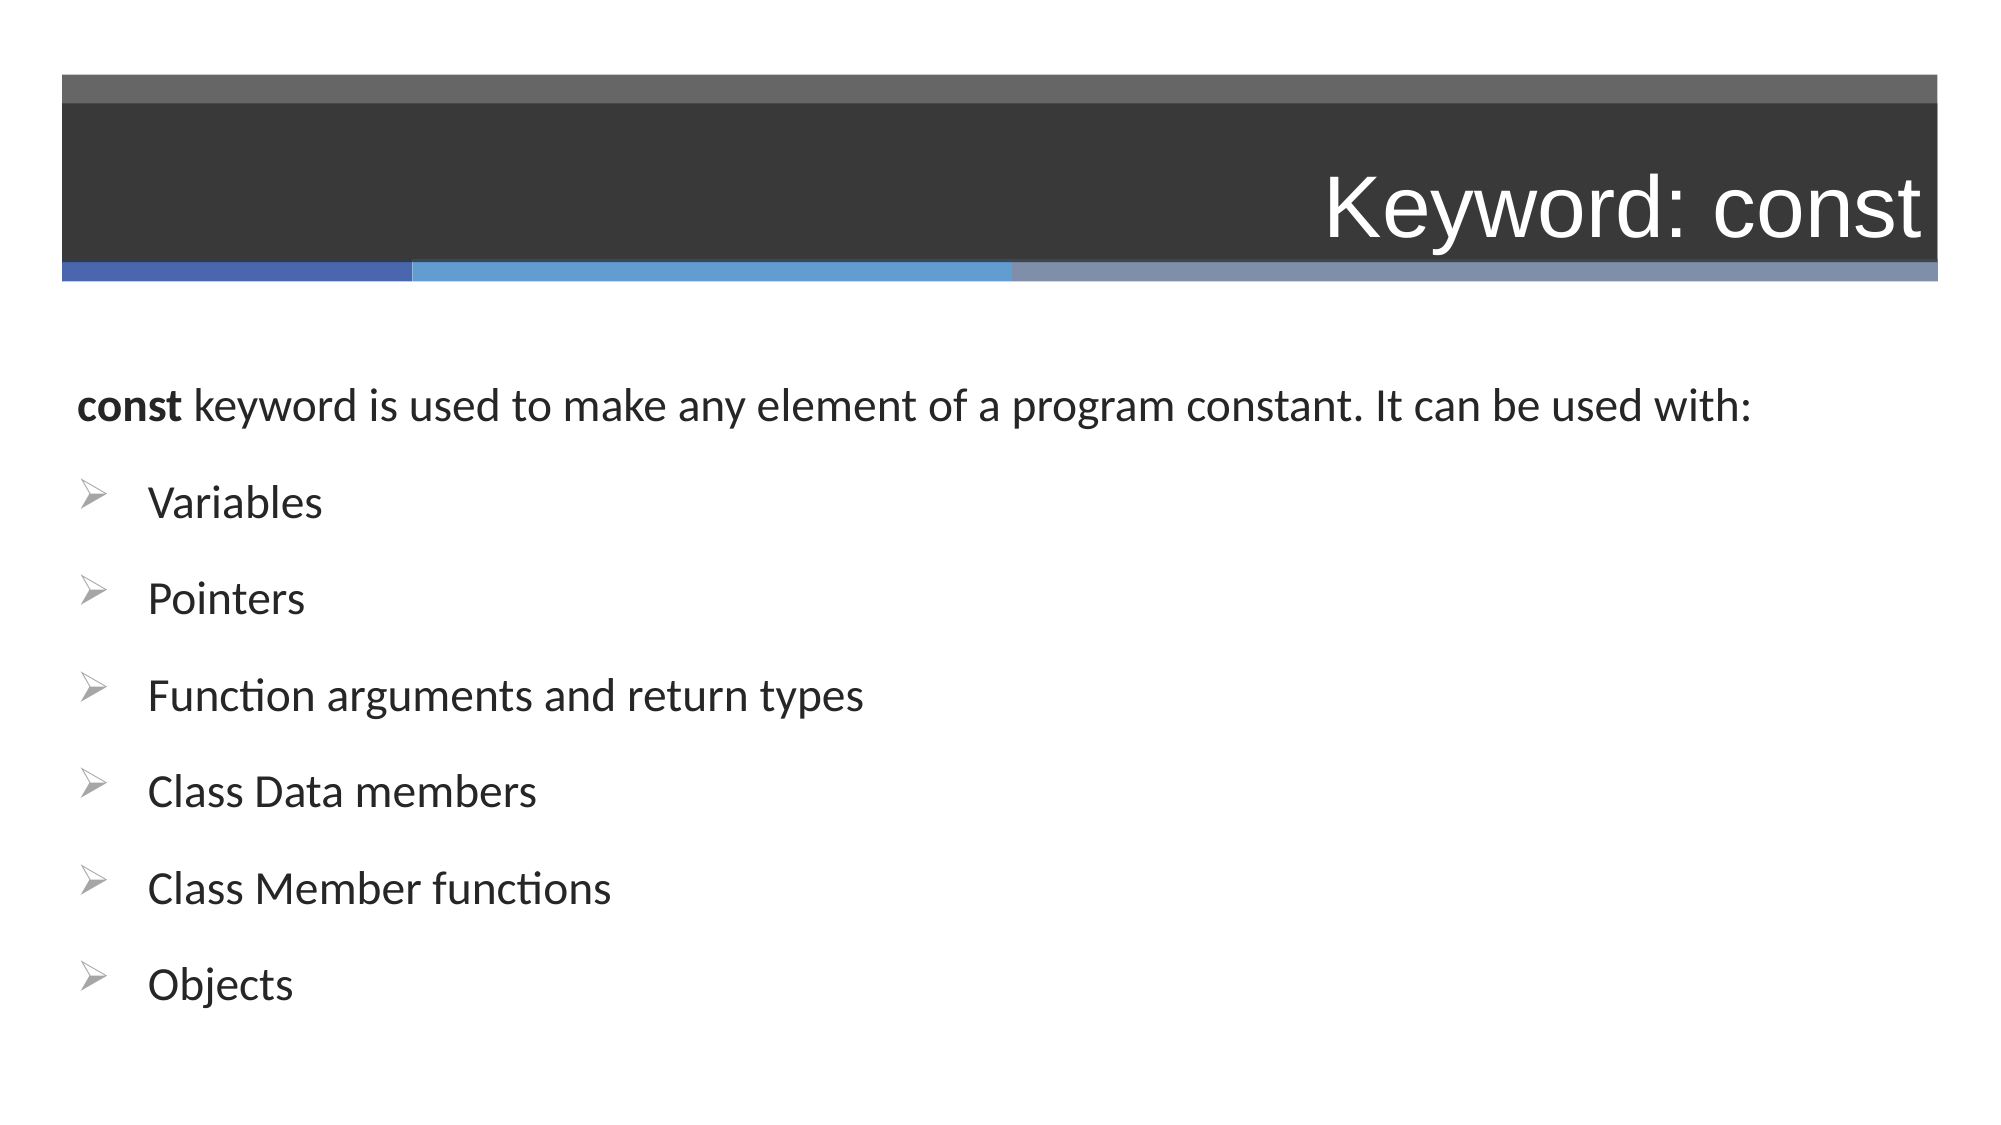

# Keyword: const
const keyword is used to make any element of a program constant. It can be used with:
Variables
Pointers
Function arguments and return types
Class Data members
Class Member functions
Objects